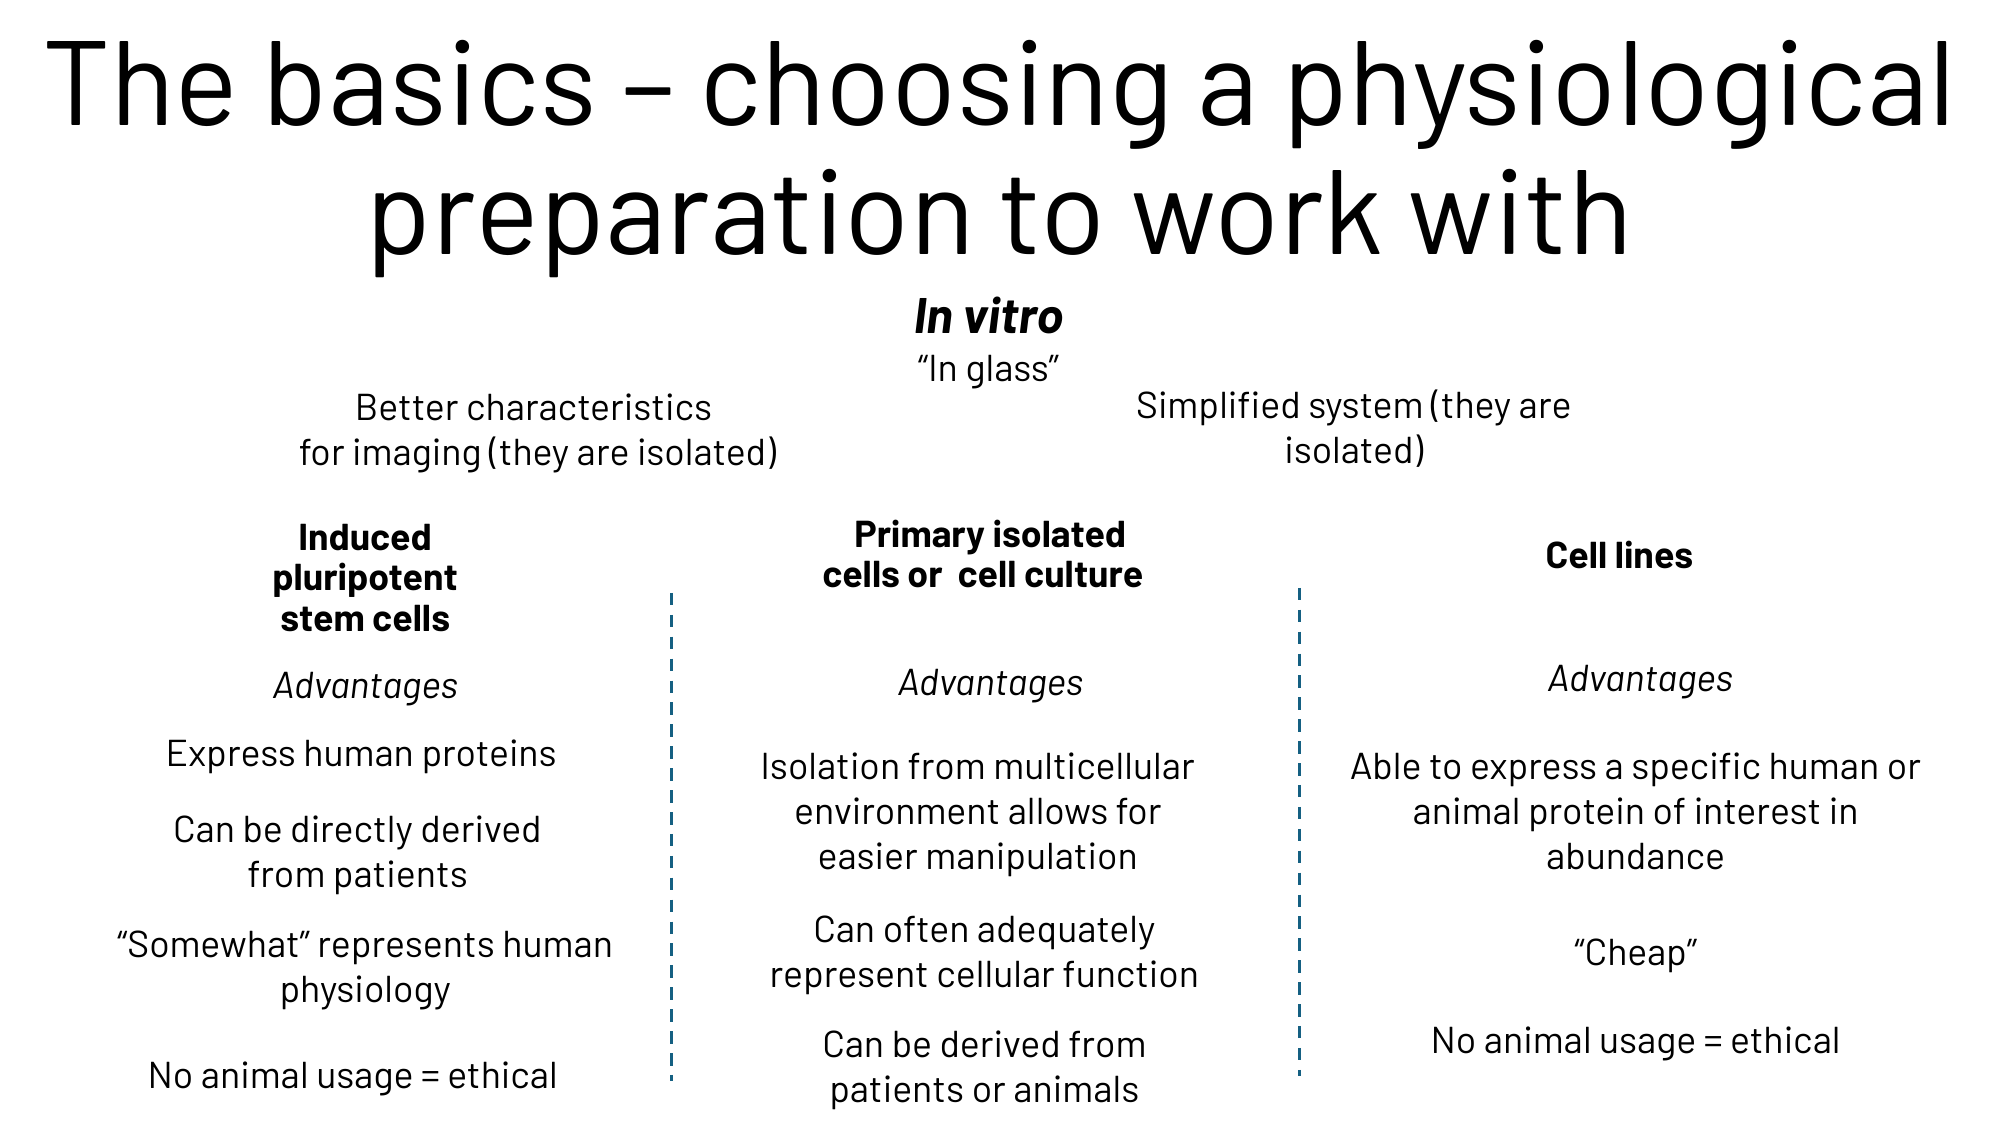

# The basics – choosing a physiological preparation to work with
In vitro
“In glass”
Simplified system (they are isolated)
Better characteristics
for imaging (they are isolated)
Primary isolated cells or  cell culture
Induced pluripotent stem cells
Cell lines
Advantages
Advantages
Advantages
Express human proteins
Isolation from multicellular environment allows for easier manipulation
Able to express a specific human or animal protein of interest in abundance
Can be directly derived from patients
Can often adequately represent cellular function
“Somewhat” represents human physiology
“Cheap”
No animal usage = ethical
Can be derived from patients or animals
No animal usage = ethical